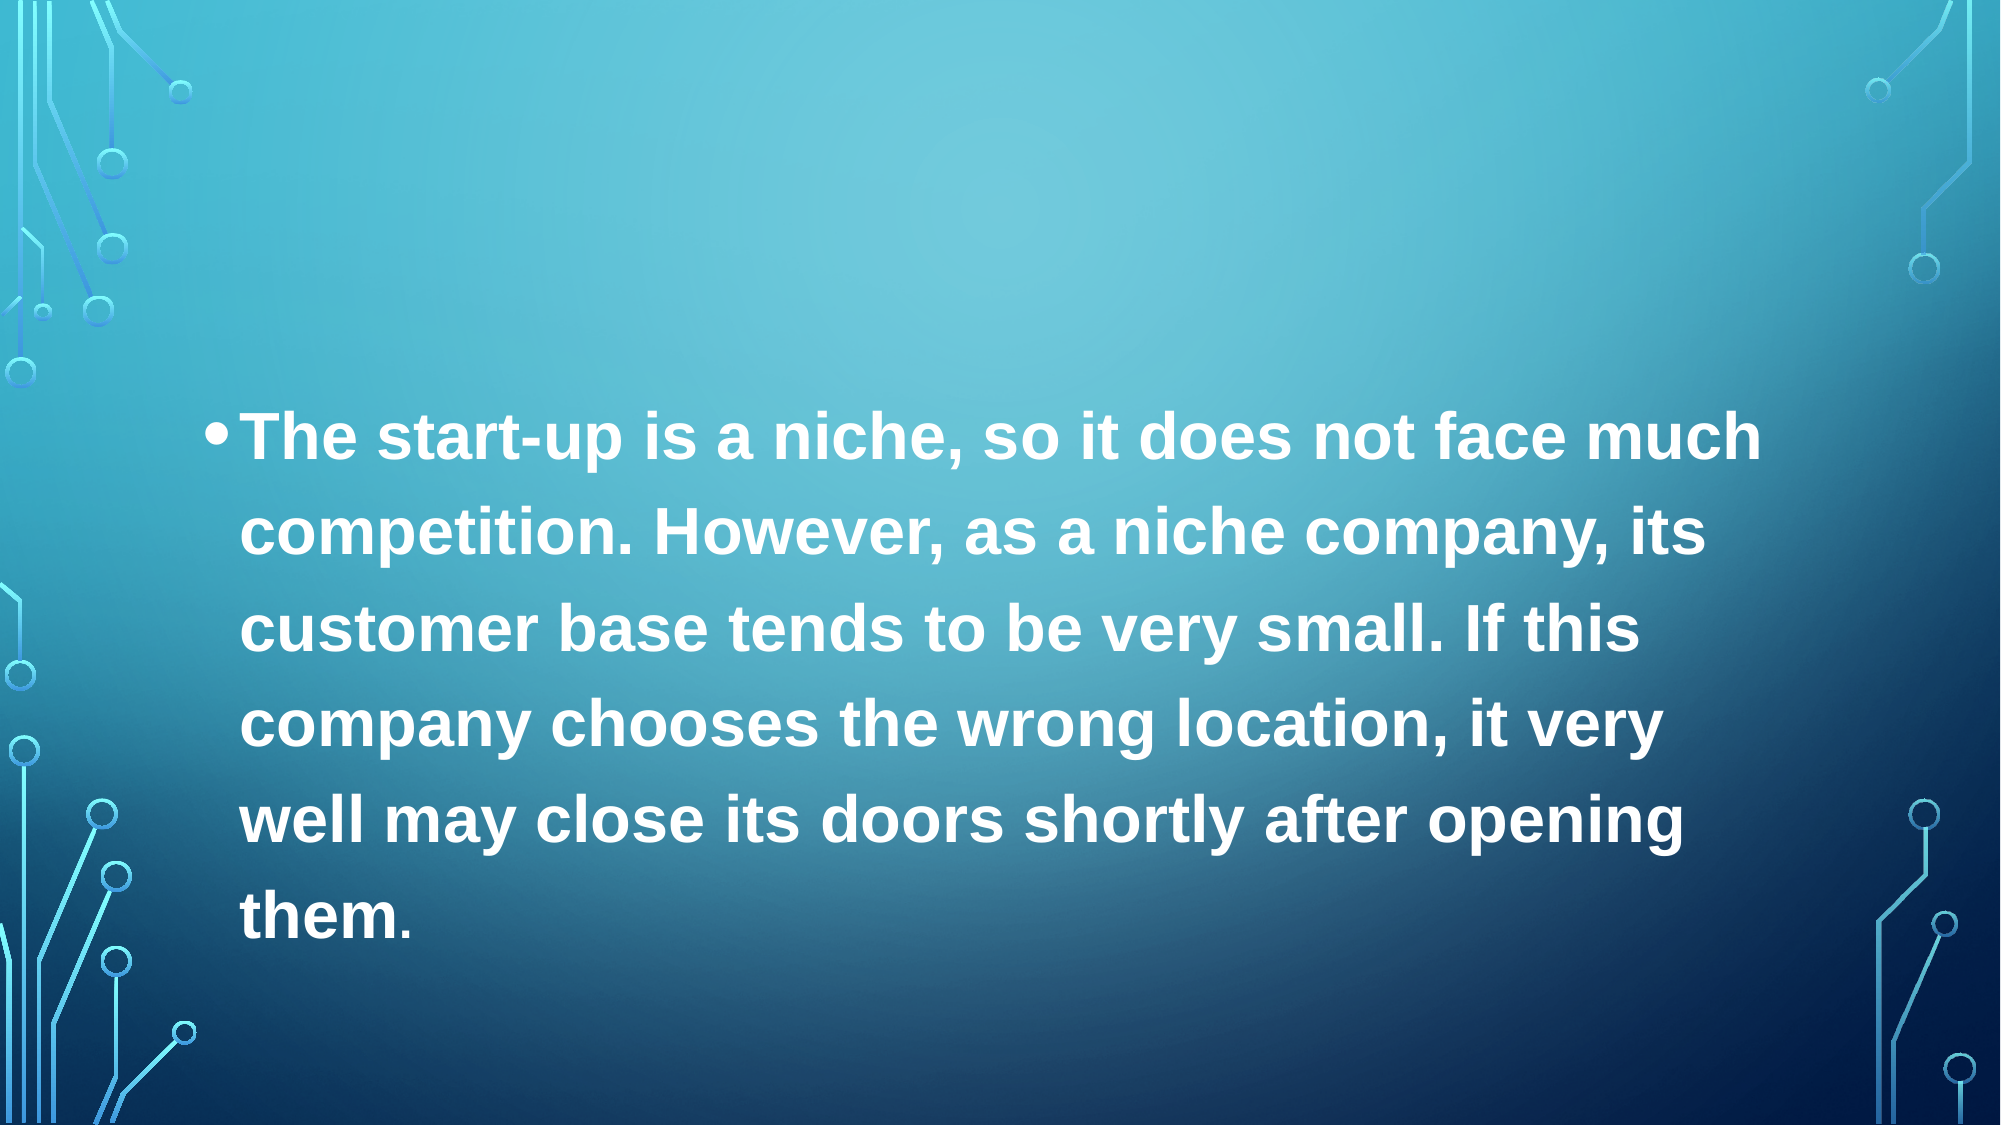

#
The start-up is a niche, so it does not face much competition. However, as a niche company, its customer base tends to be very small. If this company chooses the wrong location, it very well may close its doors shortly after opening them.